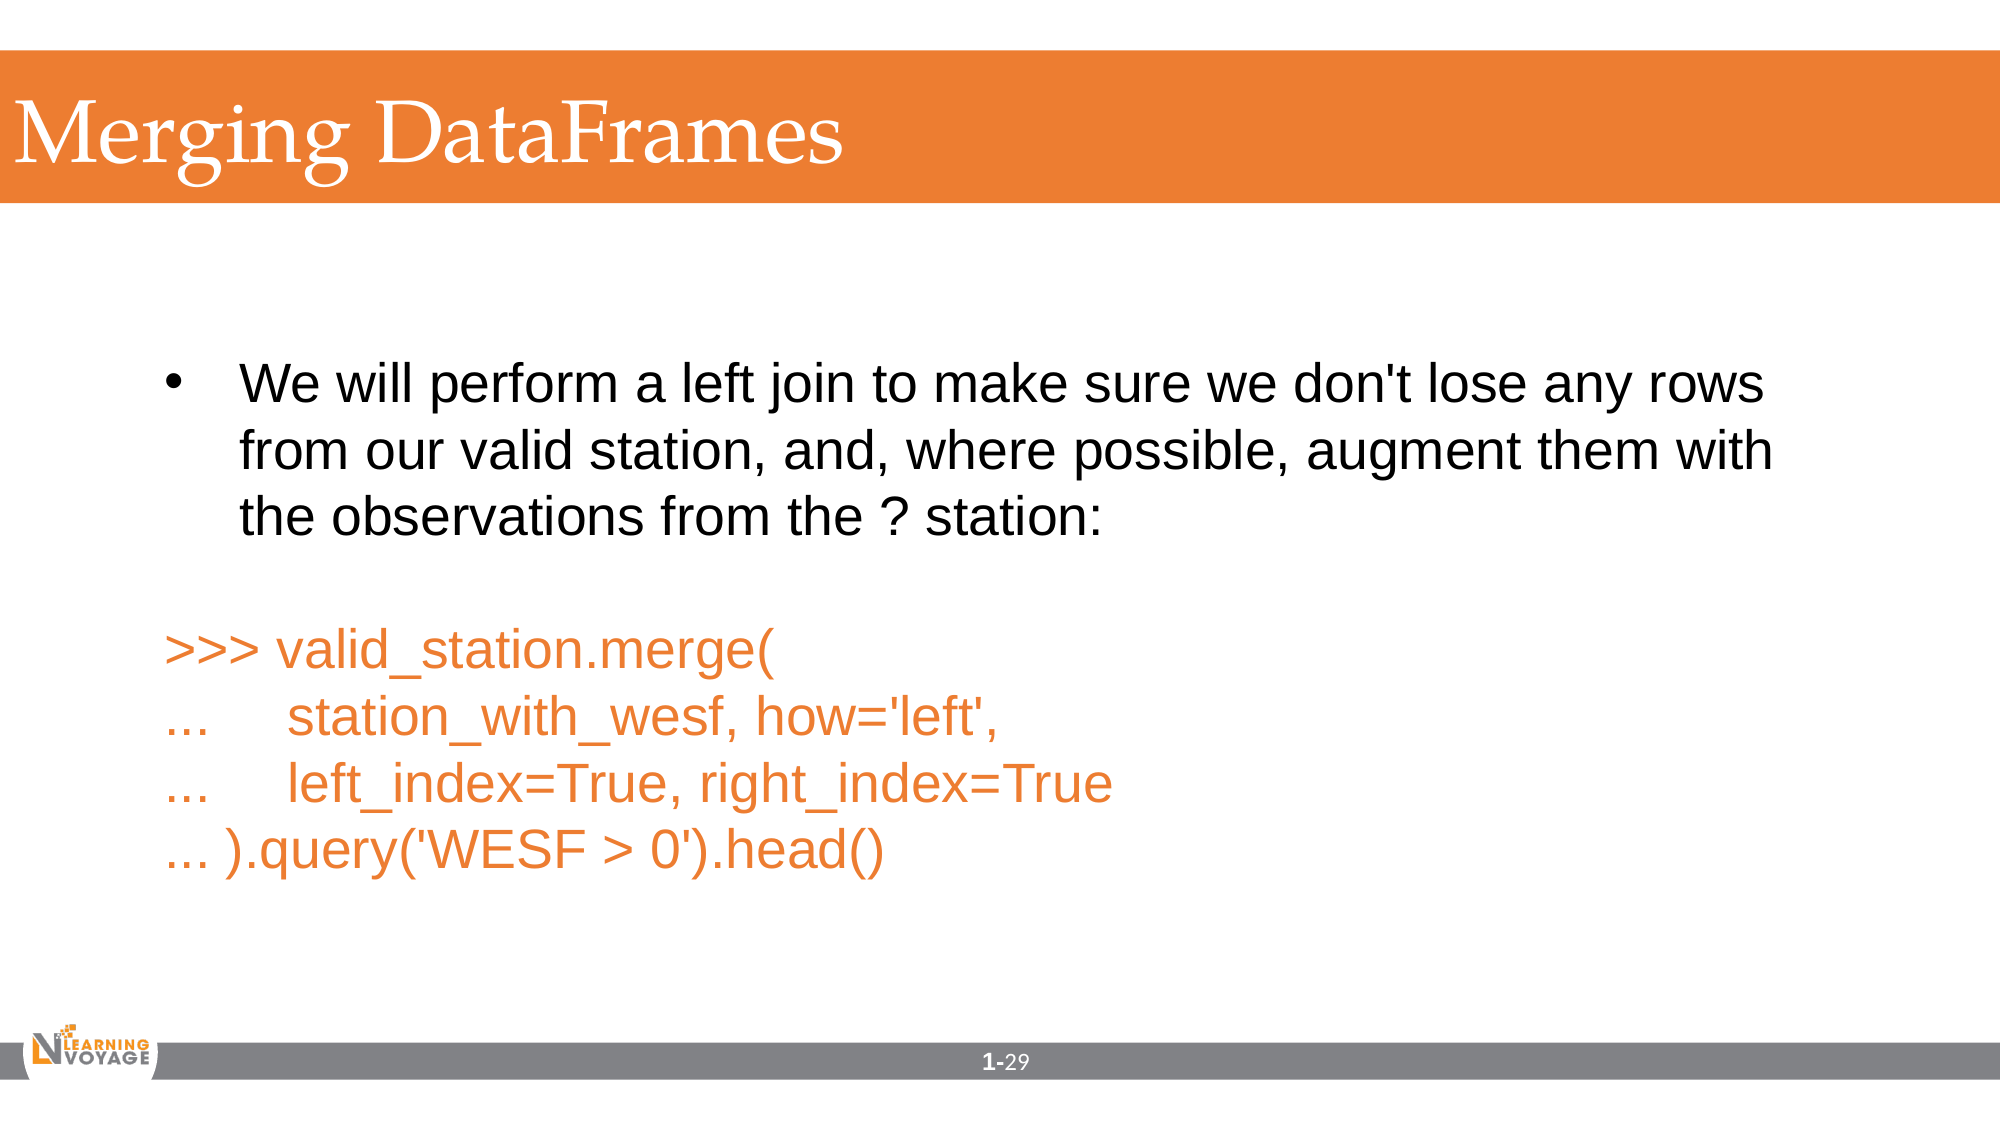

Merging DataFrames
We will perform a left join to make sure we don't lose any rows from our valid station, and, where possible, augment them with the observations from the ? station:

>>> valid_station.merge(
...     station_with_wesf, how='left',
...     left_index=True, right_index=True
... ).query('WESF > 0').head()
1-29